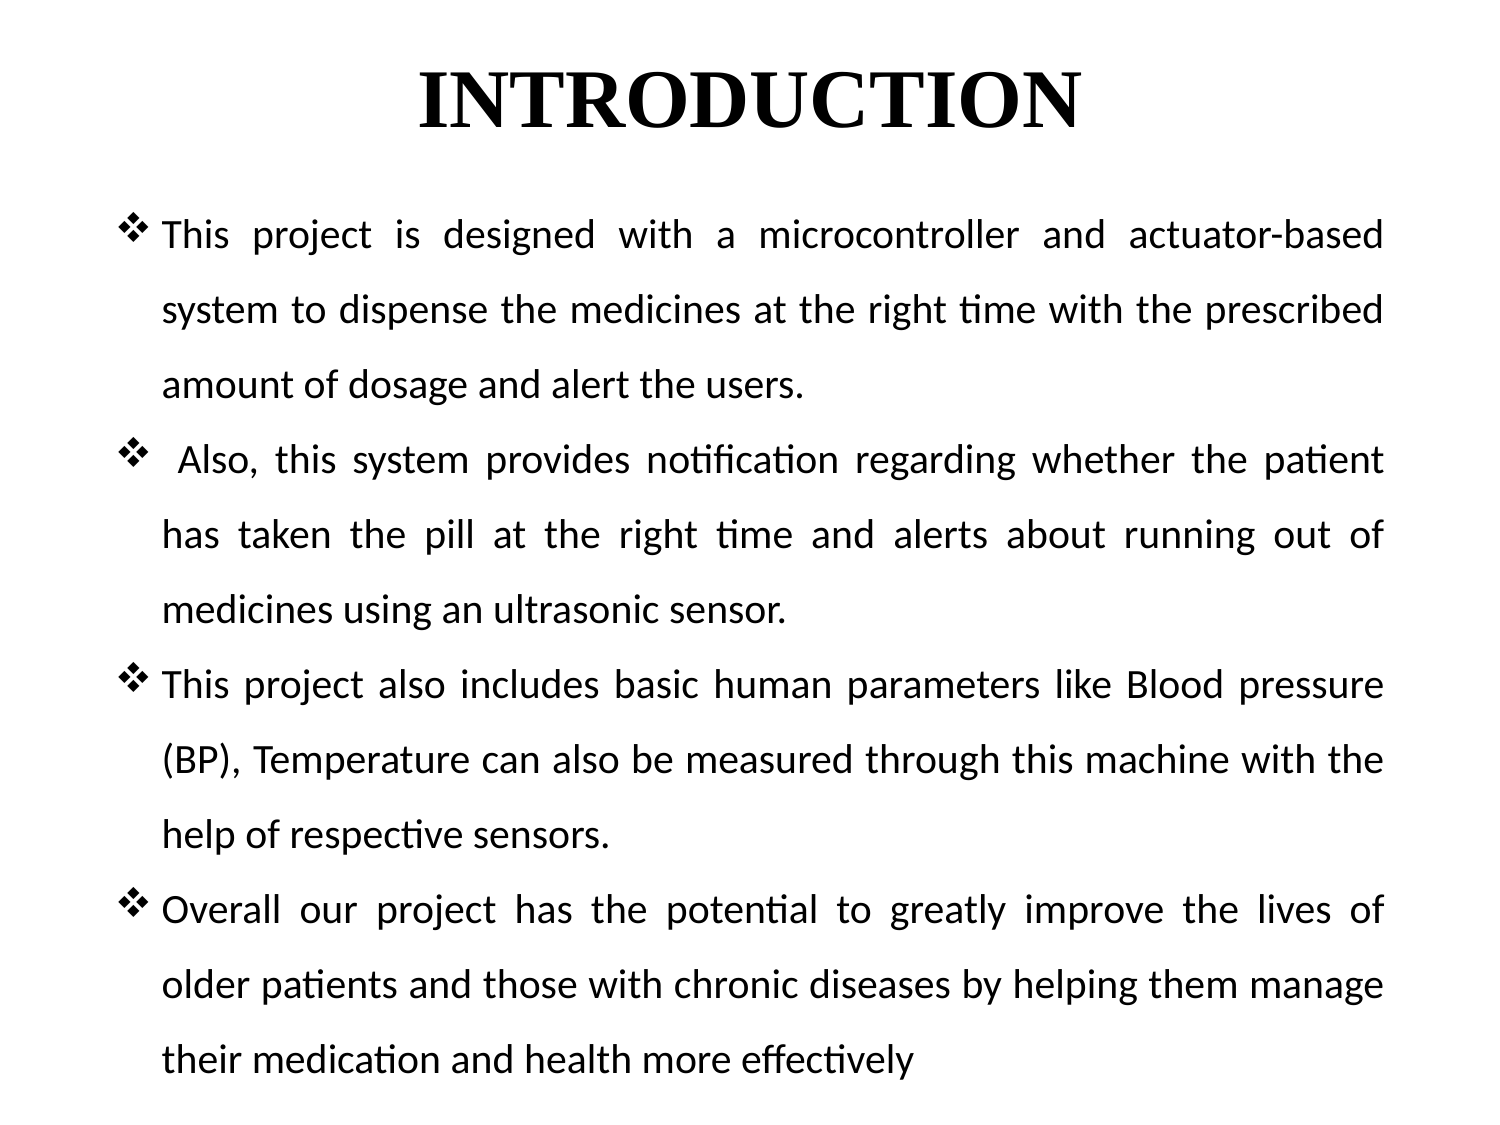

# INTRODUCTION
This project is designed with a microcontroller and actuator-based system to dispense the medicines at the right time with the prescribed amount of dosage and alert the users.
 Also, this system provides notification regarding whether the patient has taken the pill at the right time and alerts about running out of medicines using an ultrasonic sensor.
This project also includes basic human parameters like Blood pressure (BP), Temperature can also be measured through this machine with the help of respective sensors.
Overall our project has the potential to greatly improve the lives of older patients and those with chronic diseases by helping them manage their medication and health more effectively